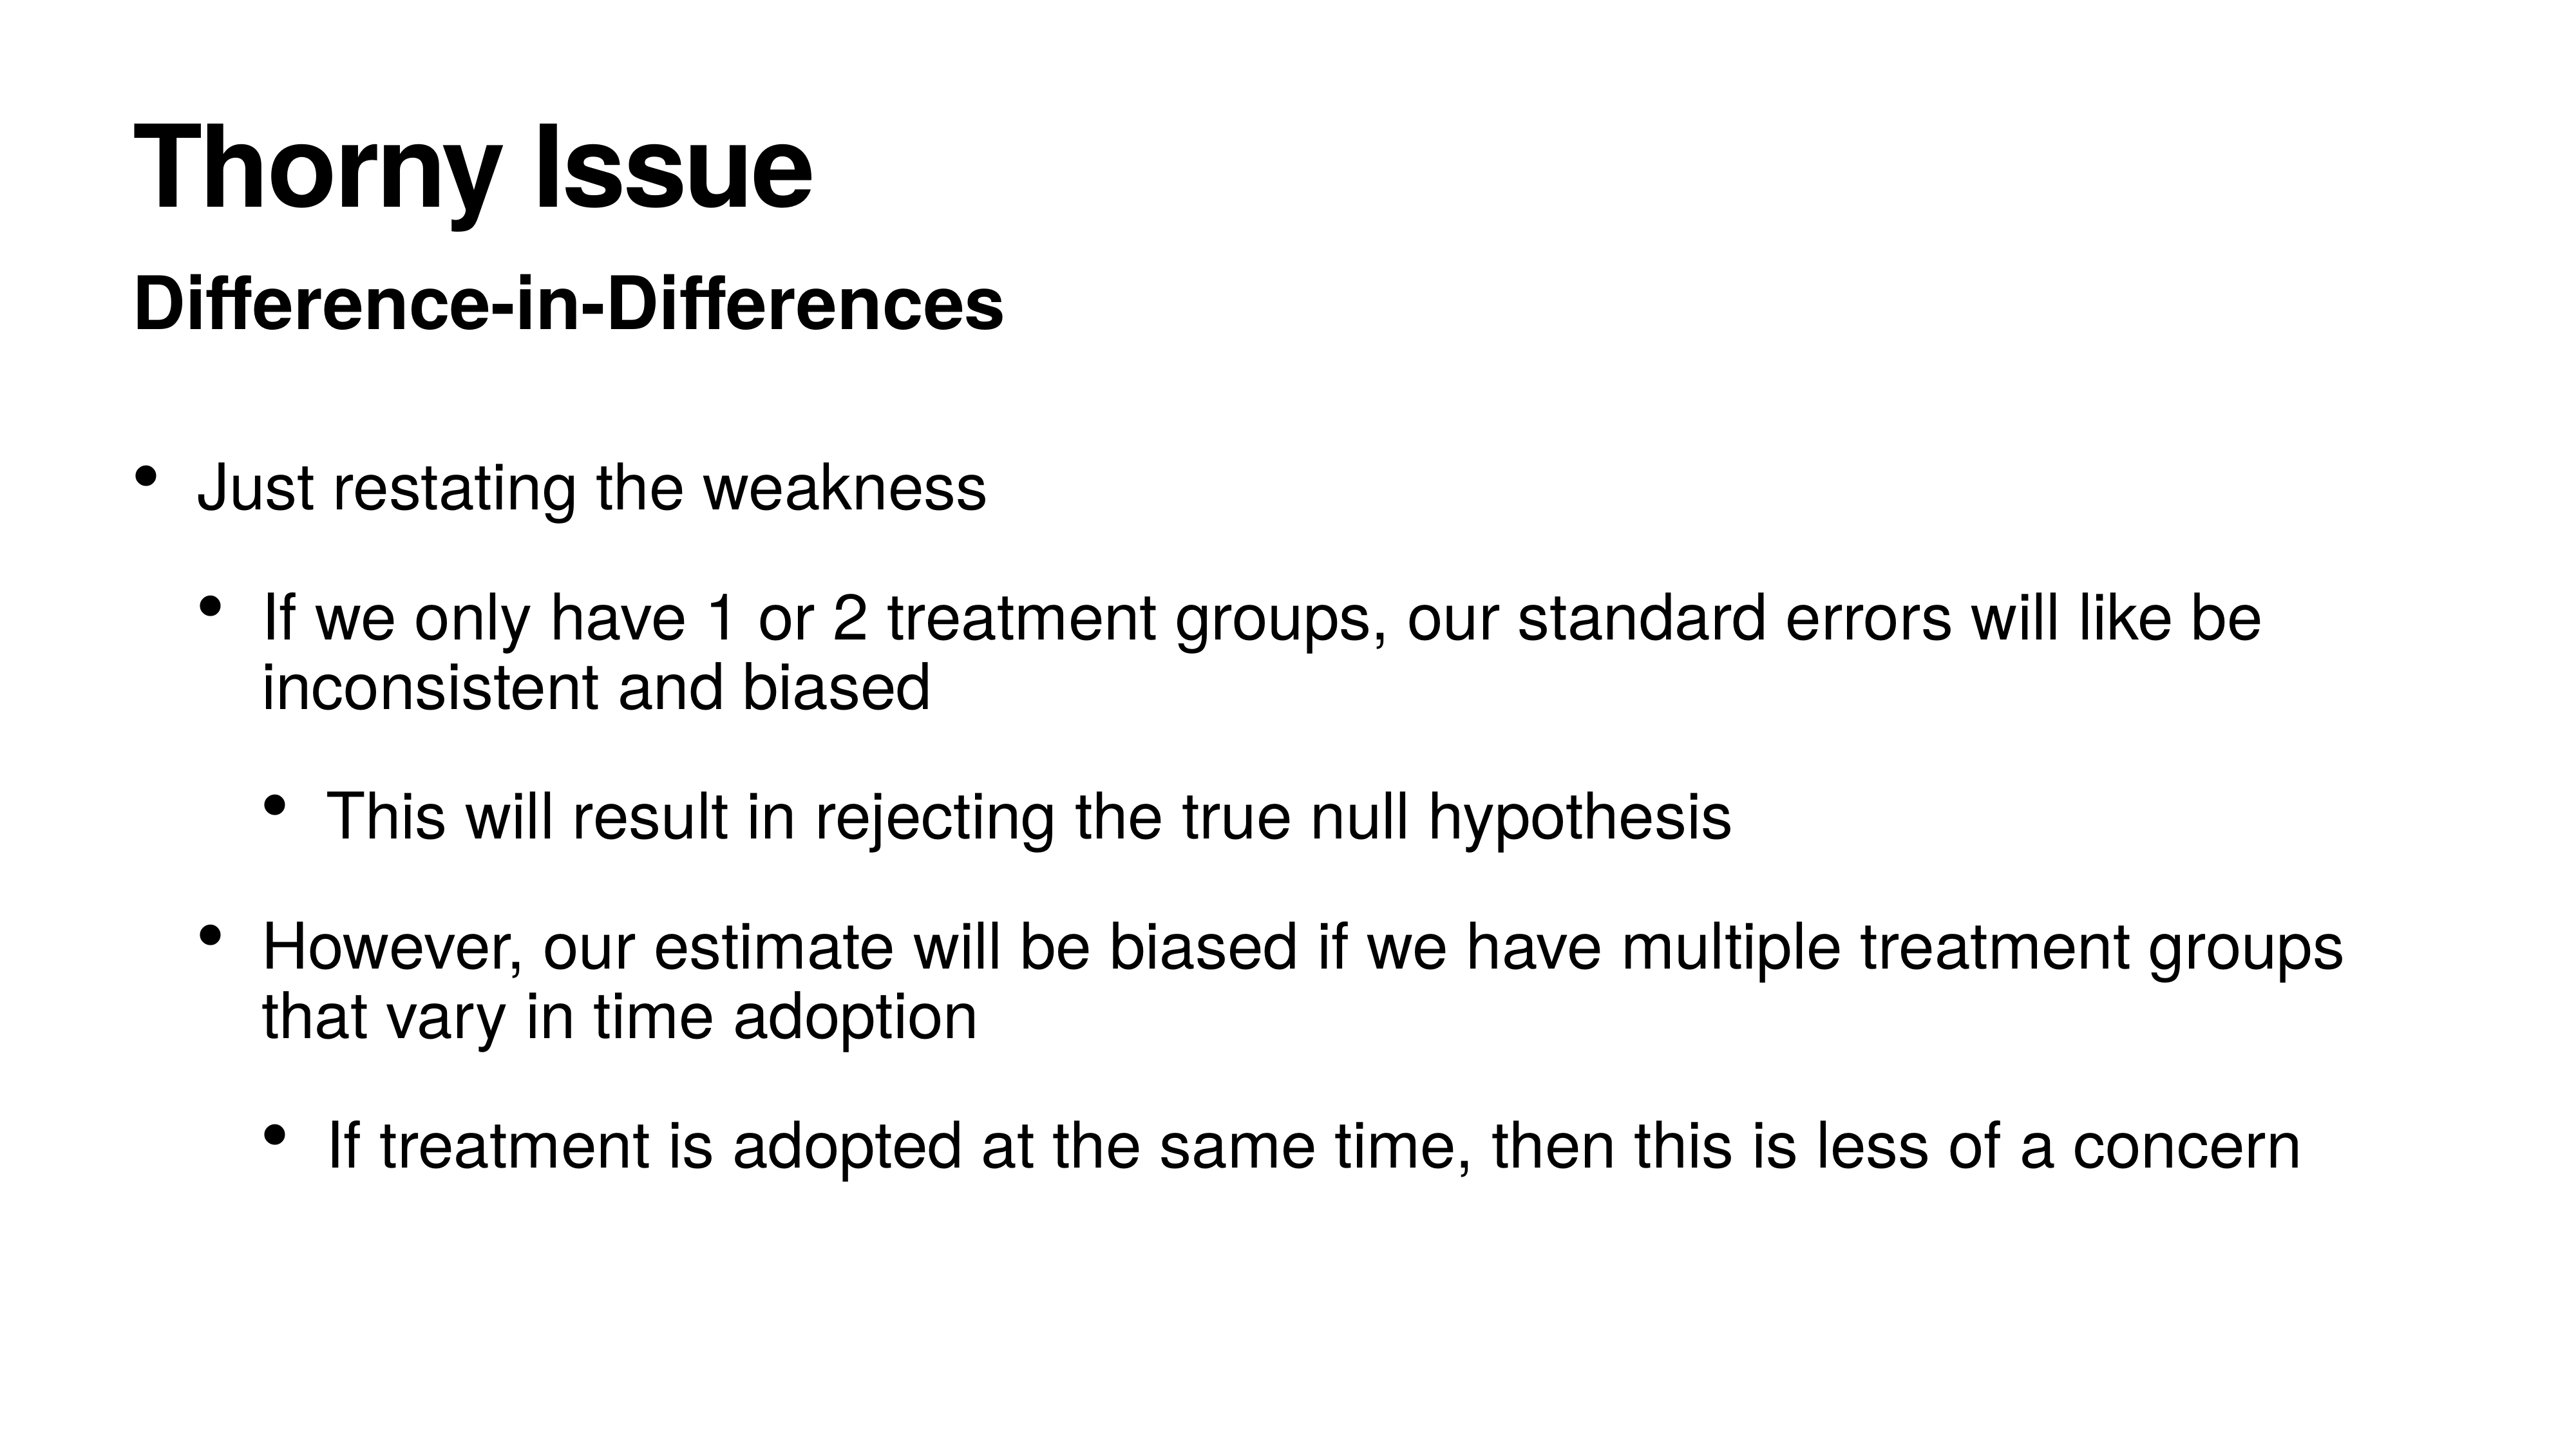

# Thorny Issue
Difference-in-Differences
Just restating the weakness
If we only have 1 or 2 treatment groups, our standard errors will like be inconsistent and biased
This will result in rejecting the true null hypothesis
However, our estimate will be biased if we have multiple treatment groups that vary in time adoption
If treatment is adopted at the same time, then this is less of a concern